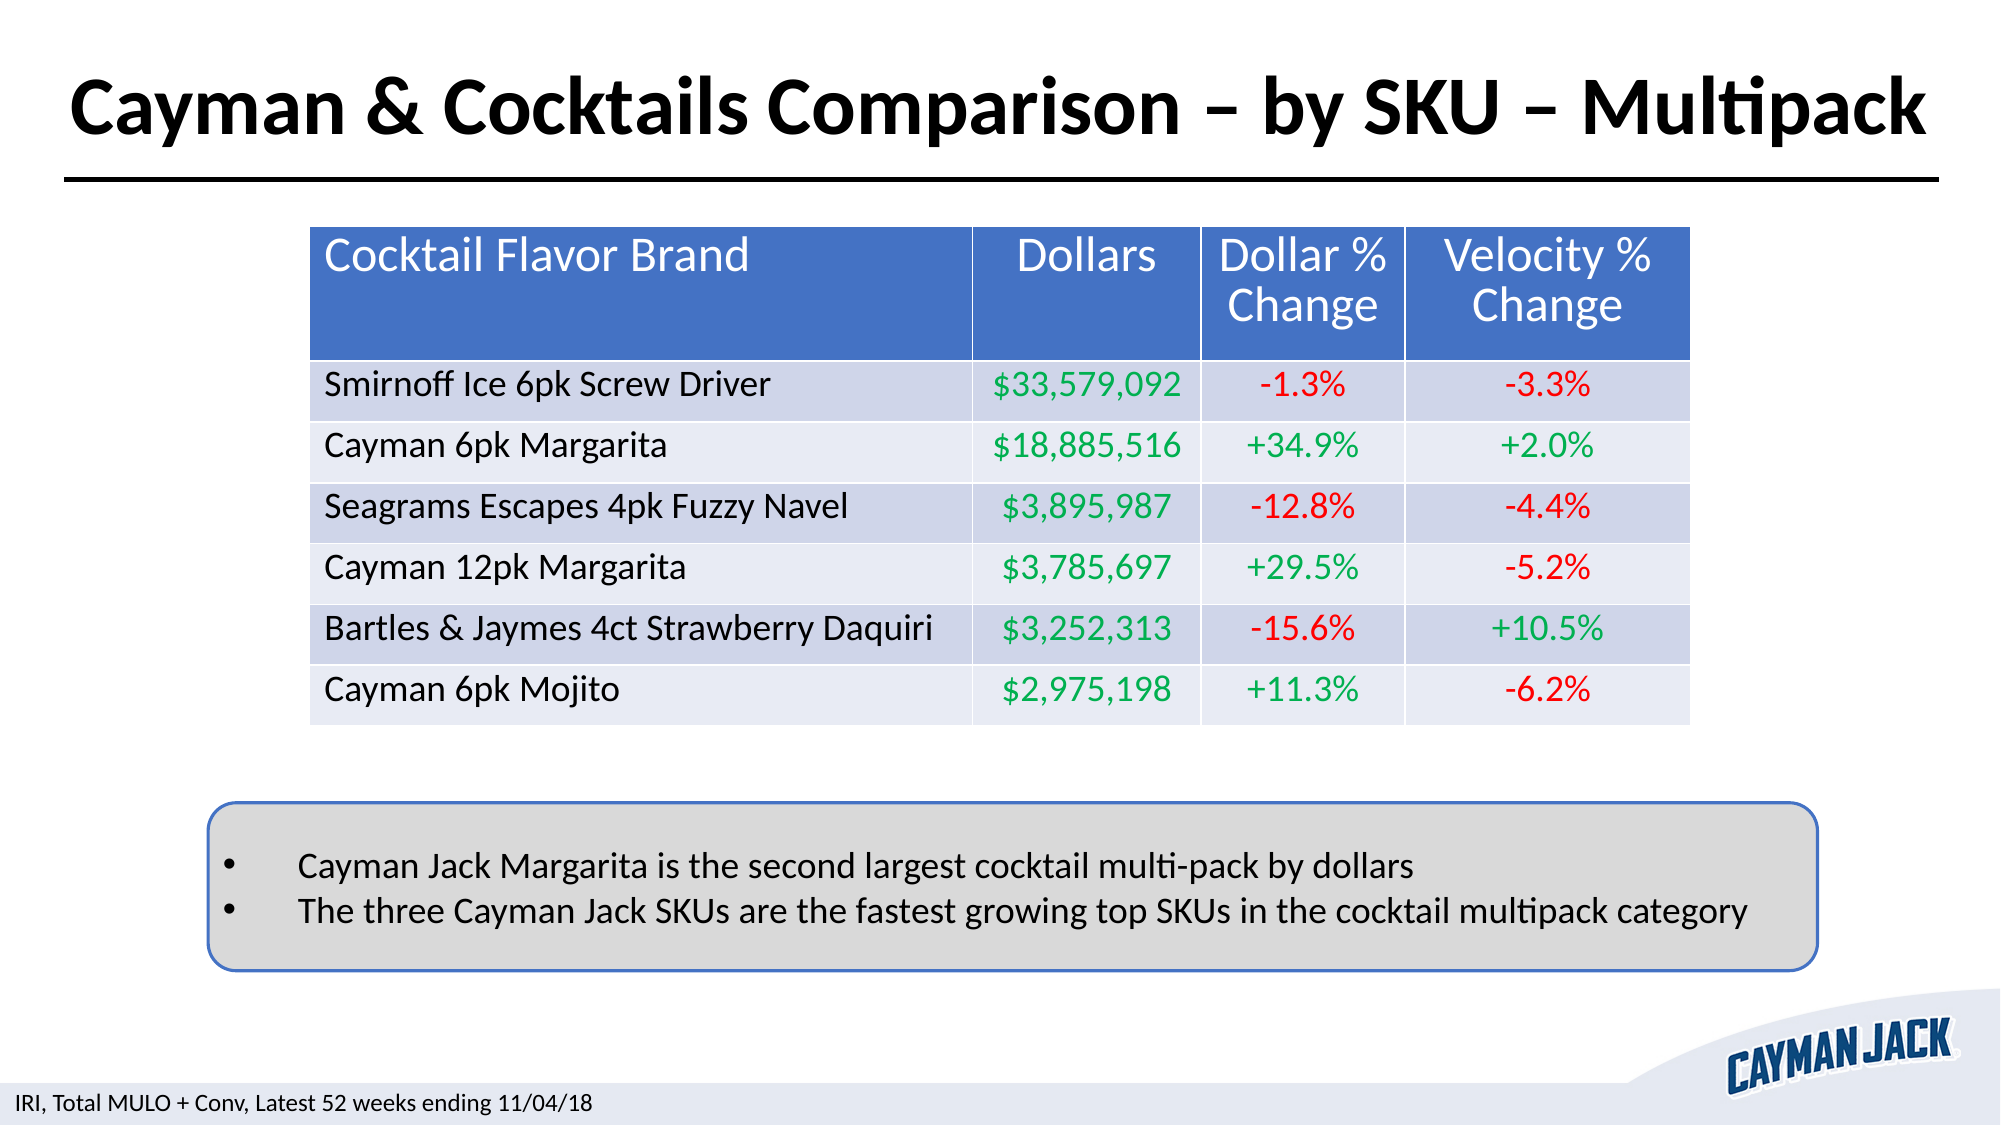

Cayman & Cocktails Comparison – by SKU – Multipack
| Cocktail Flavor Brand | Dollars | Dollar % Change | Velocity % Change |
| --- | --- | --- | --- |
| Smirnoff Ice 6pk Screw Driver | $33,579,092 | -1.3% | -3.3% |
| Cayman 6pk Margarita | $18,885,516 | +34.9% | +2.0% |
| Seagrams Escapes 4pk Fuzzy Navel | $3,895,987 | -12.8% | -4.4% |
| Cayman 12pk Margarita | $3,785,697 | +29.5% | -5.2% |
| Bartles & Jaymes 4ct Strawberry Daquiri | $3,252,313 | -15.6% | +10.5% |
| Cayman 6pk Mojito | $2,975,198 | +11.3% | -6.2% |

Cayman Jack Margarita is the second largest cocktail multi-pack by dollars
The three Cayman Jack SKUs are the fastest growing top SKUs in the cocktail multipack category
IRI, Total MULO + Conv, Latest 52 weeks ending 11/04/18